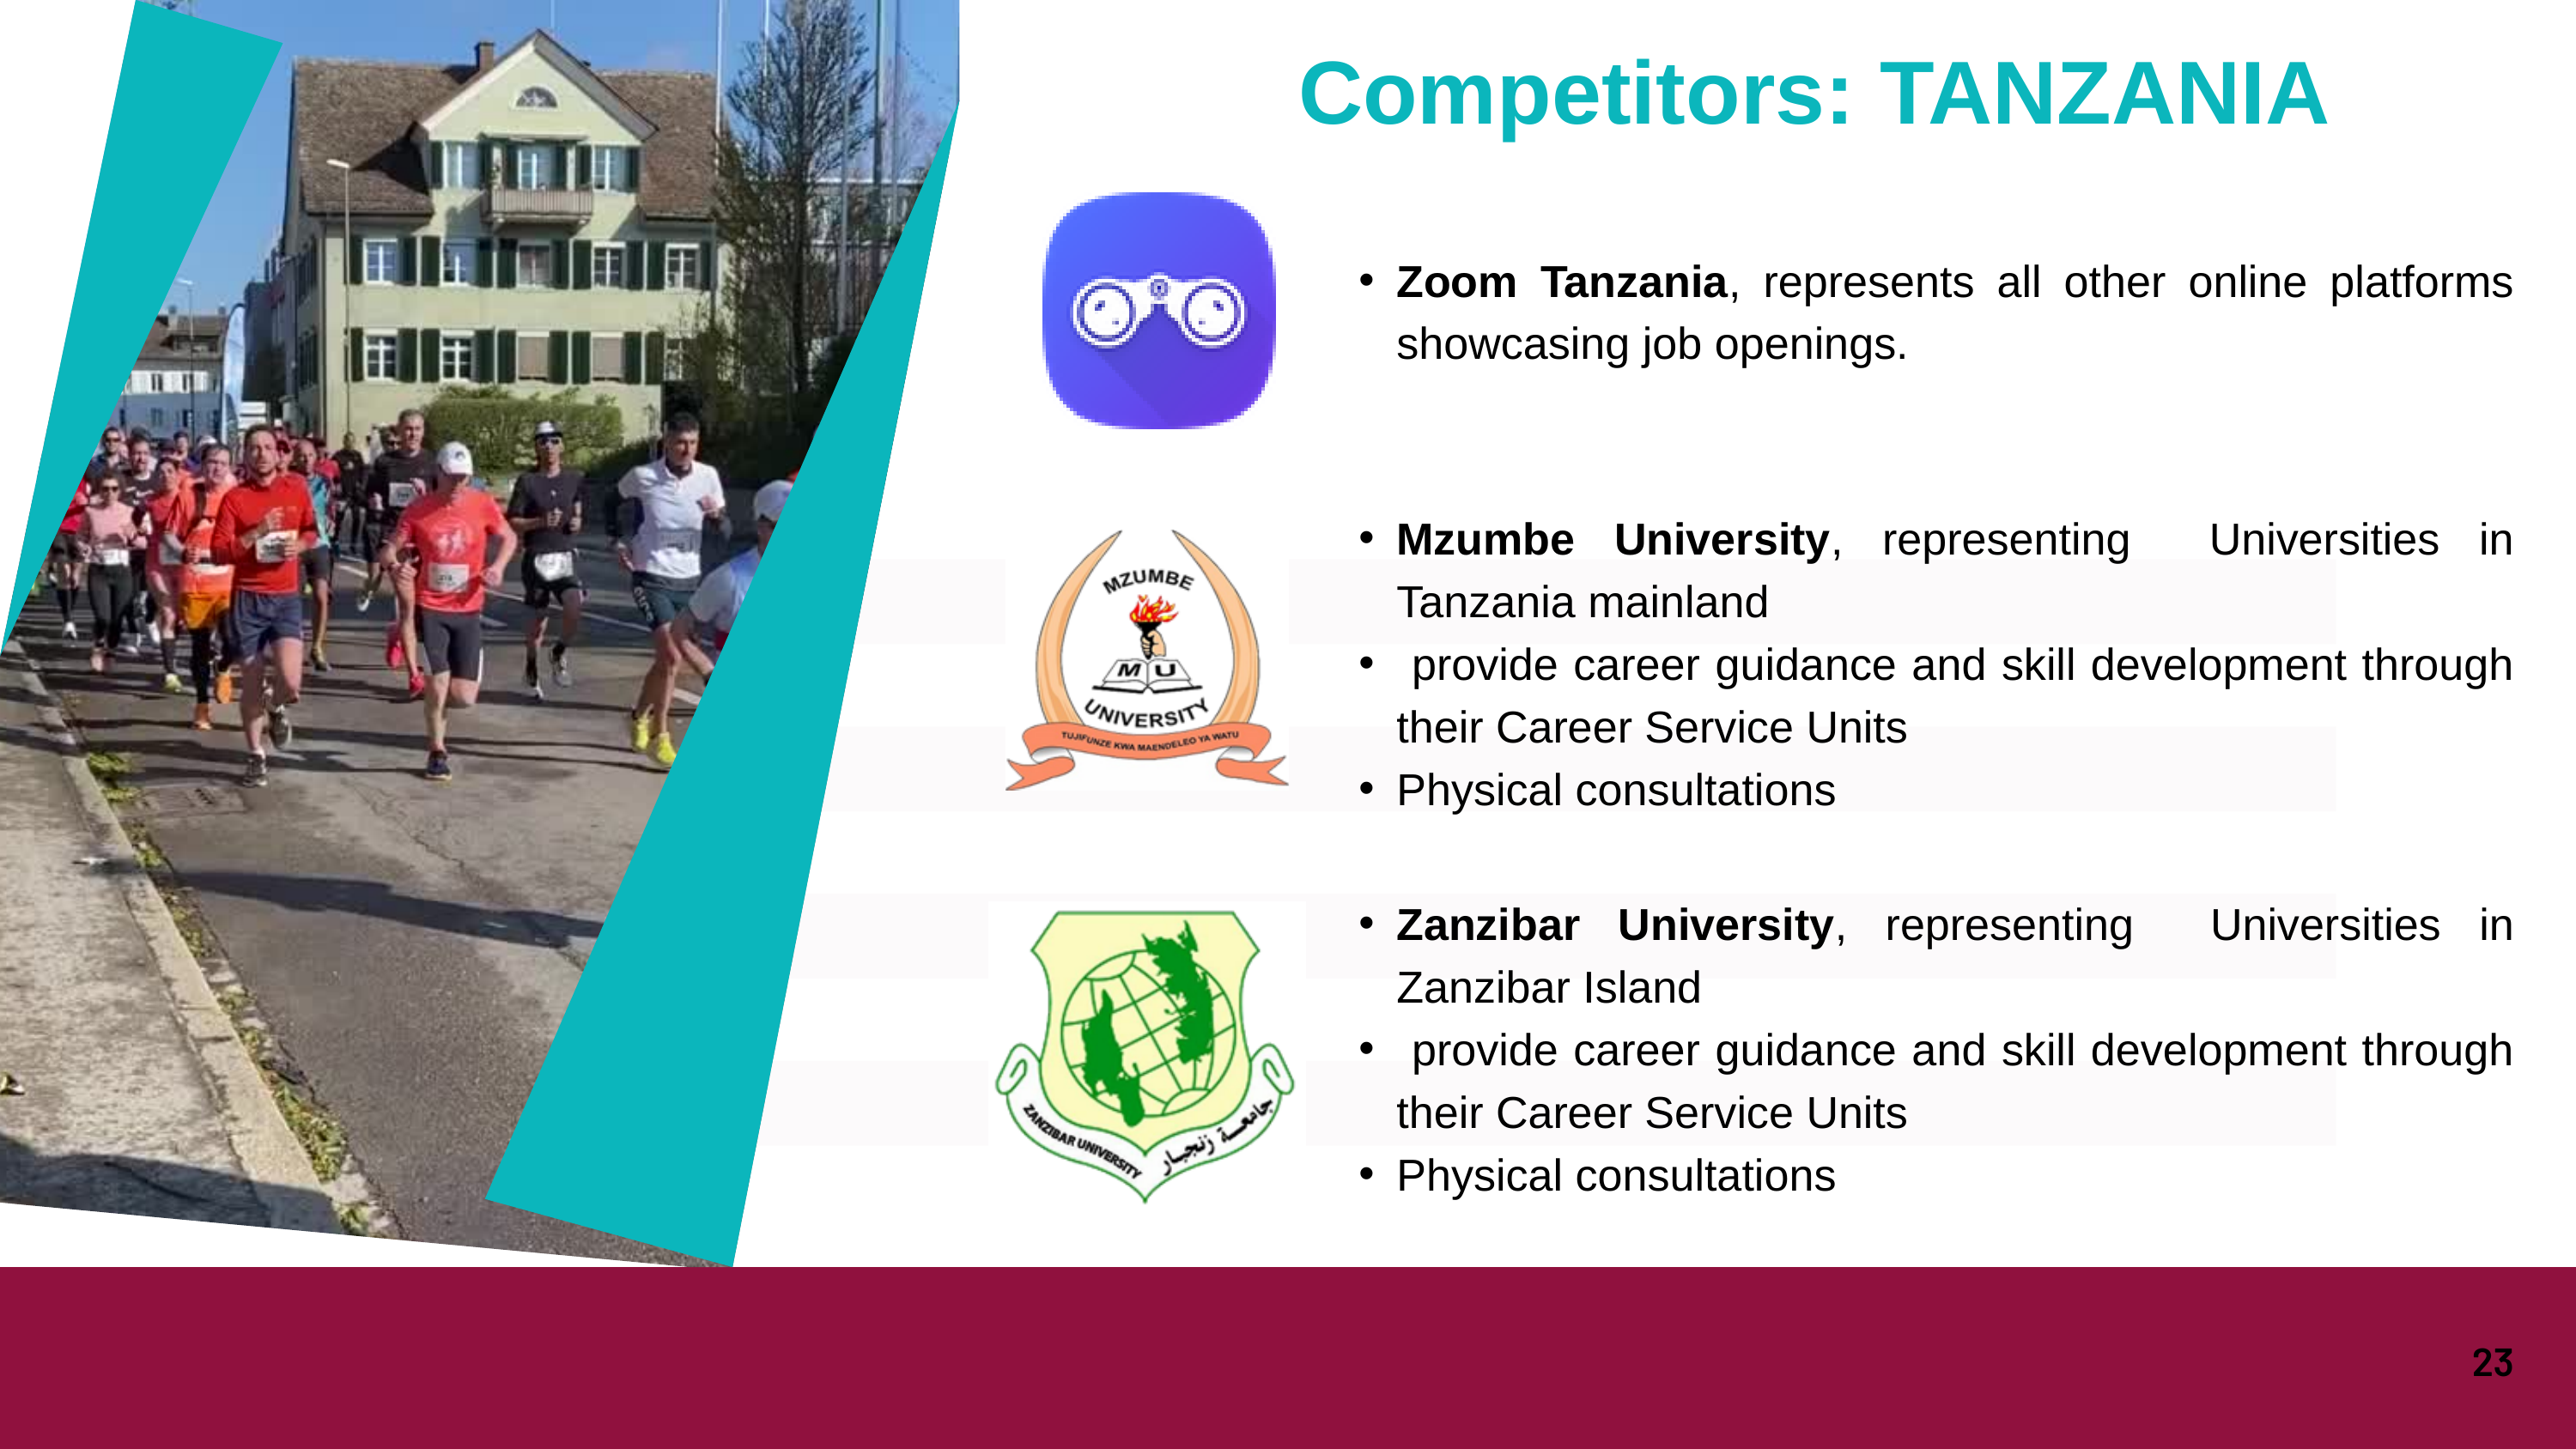

Competitors: TANZANIA

Zoom Tanzania, represents all other online platforms showcasing job openings.
Mzumbe University, representing  Universities in Tanzania mainland
 provide career guidance and skill development through their Career Service Units
Physical consultations

Zanzibar University, representing  Universities in Zanzibar Island
 provide career guidance and skill development through their Career Service Units
Physical consultations

23